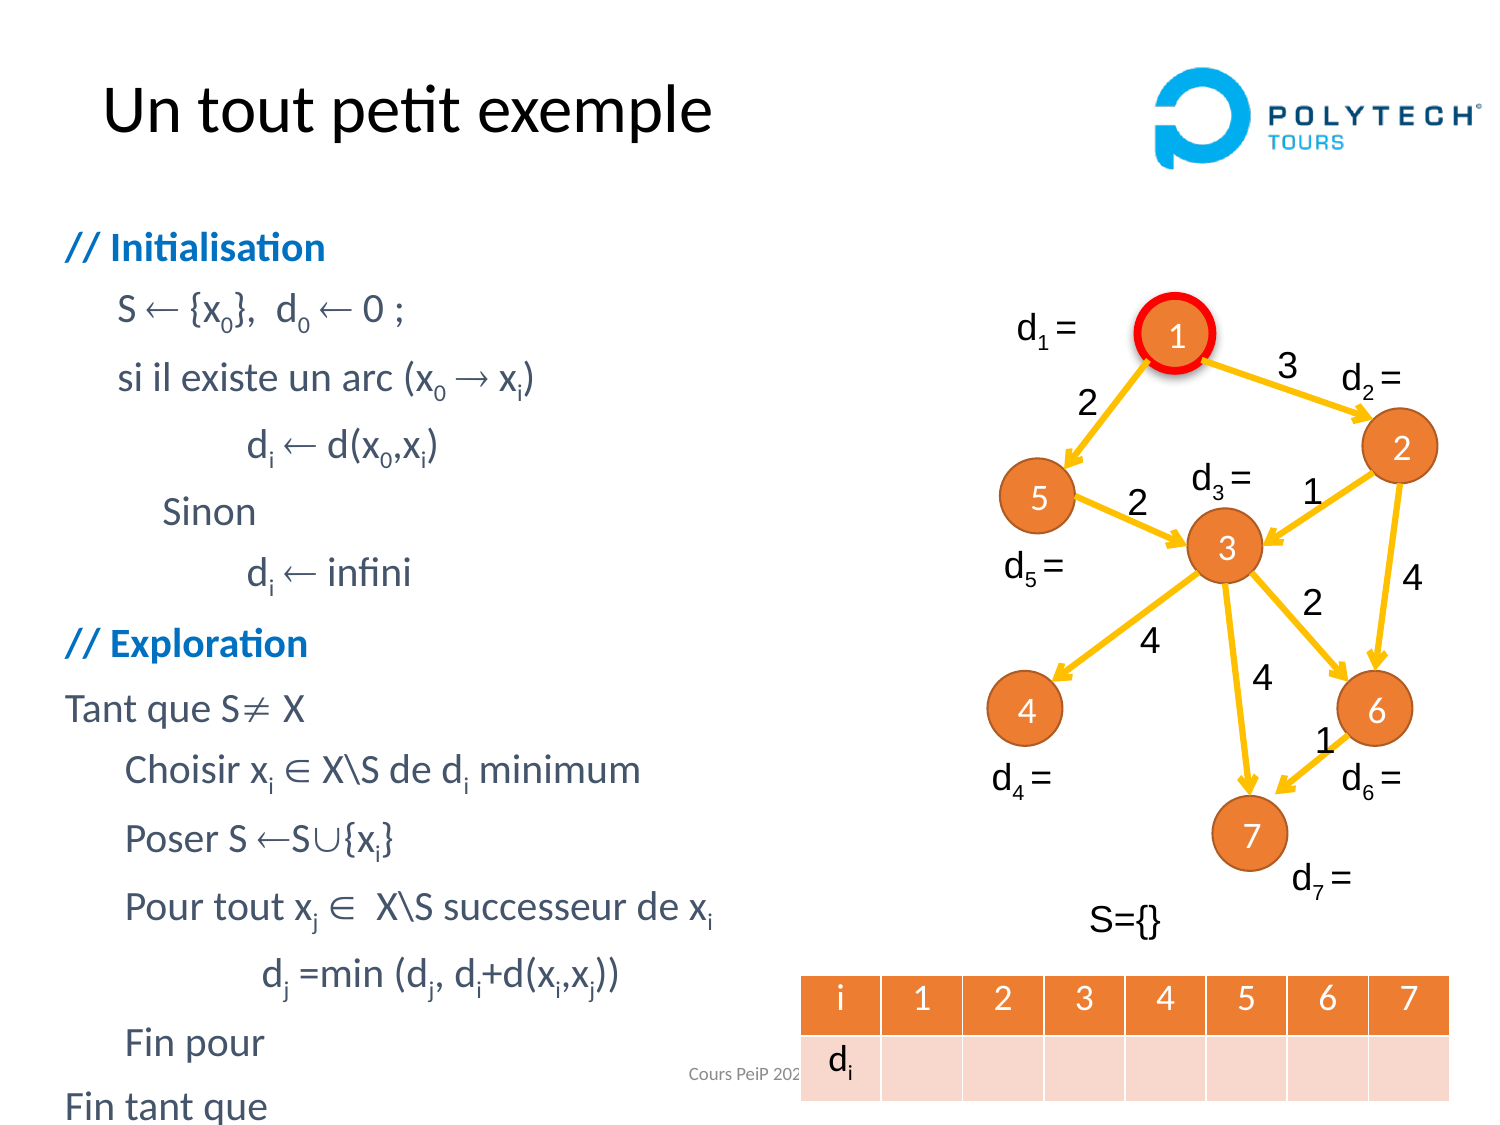

# Un tout petit exemple
// Initialisation
S ← {x0},  d0 ← 0 ;
si il existe un arc (x0 → xi)
	di ← d(x0,xi)
Sinon
	di ← infini
// Exploration
Tant que S≠ X
Choisir xi ∈ X\S de di minimum
Poser S ←S∪{xi}
Pour tout xj ∈  X\S successeur de xi
	dj =min (dj, di+d(xi,xj))
Fin pour
Fin tant que

d1 =
d2 =
d3 =
d5 =
d4 =
d6 =
d7 =
1
3
2
2
5
1
2
3
4
2
4
4
4
6
1
7
S={}
| i | 1 | 2 | 3 | 4 | 5 | 6 | 7 |
| --- | --- | --- | --- | --- | --- | --- | --- |
| di |  |  |  |  |  |  |  |
Cours PeiP 2023
43